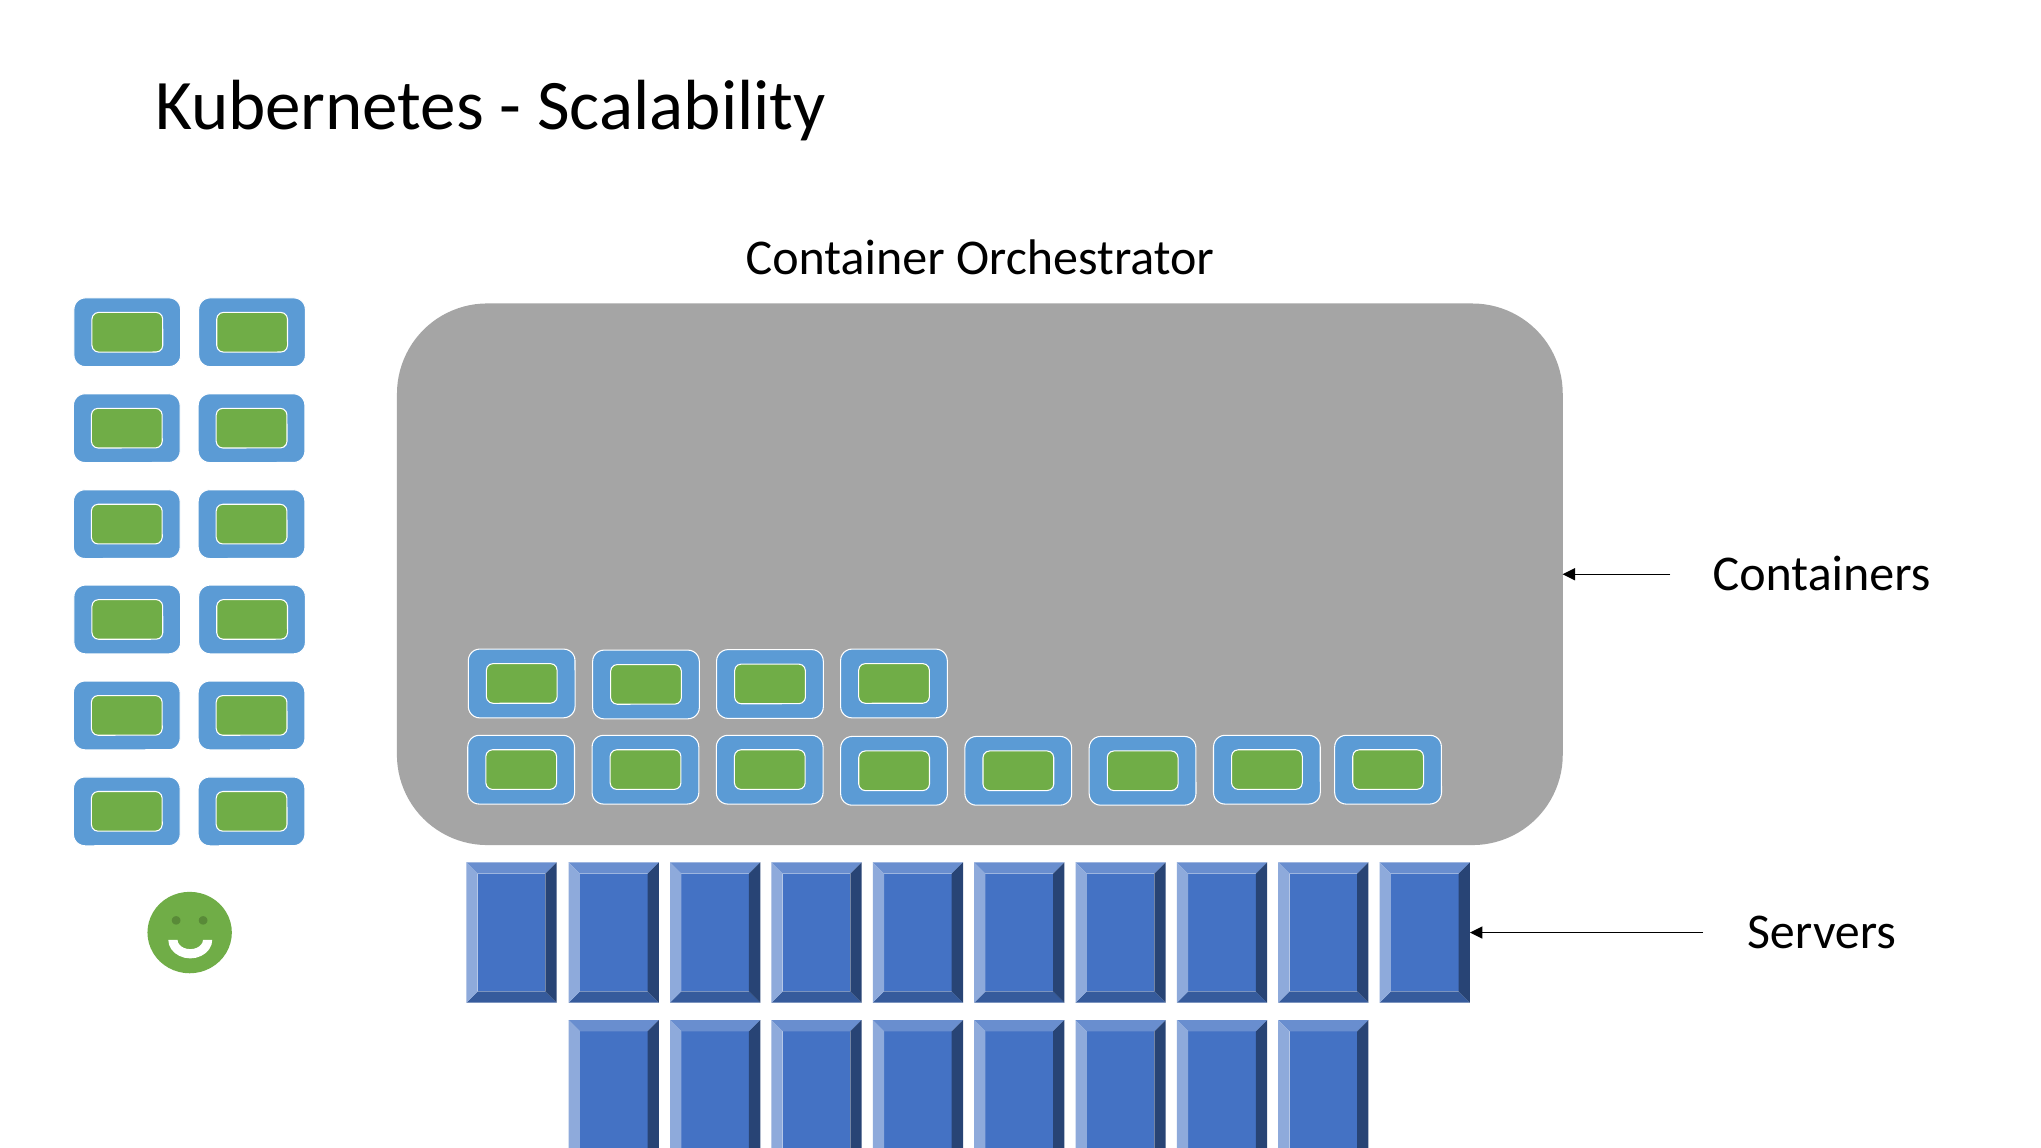

# Kubernetes - Scalability
Container Orchestrator

Containers

Servers